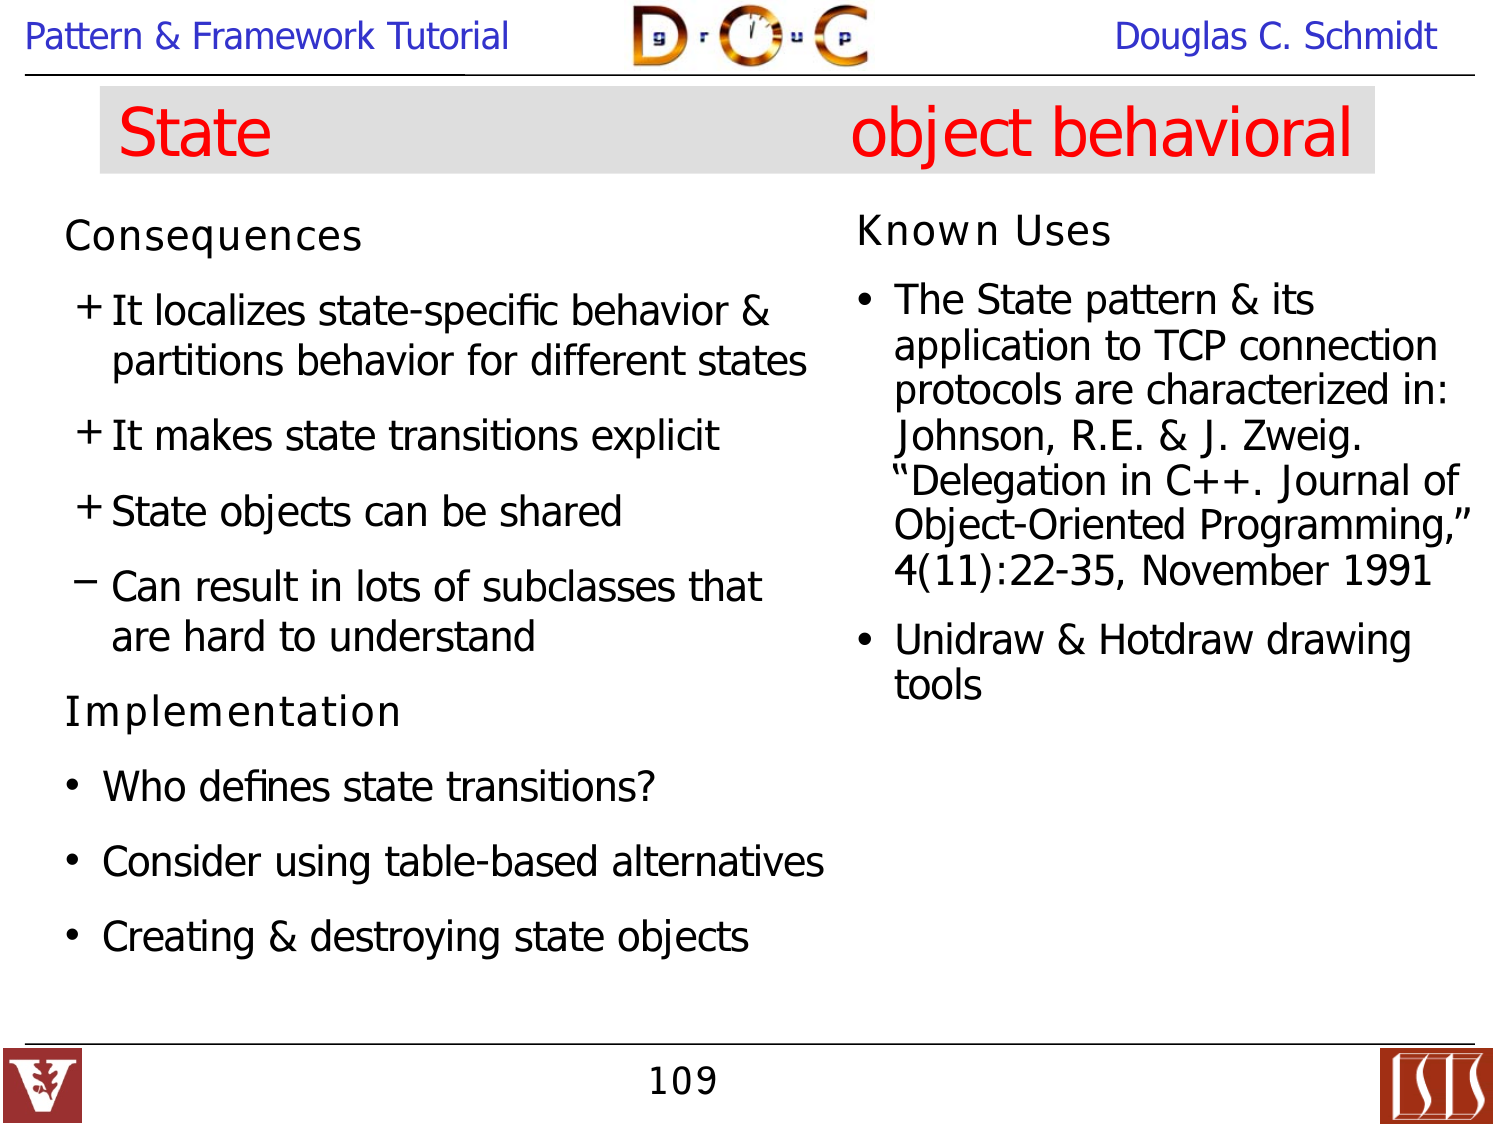

# State                            object behavioral
Consequences
It localizes state-specific behavior & partitions behavior for different states
It makes state transitions explicit
State objects can be shared
Can result in lots of subclasses that are hard to understand
Implementation
Who defines state transitions?
Consider using table-based alternatives
Creating & destroying state objects
Known Uses
The State pattern & its application to TCP connection protocols are characterized in: Johnson, R.E. & J. Zweig. “Delegation in C++. Journal of Object-Oriented Programming,” 4(11):22-35, November 1991
Unidraw & Hotdraw drawing tools